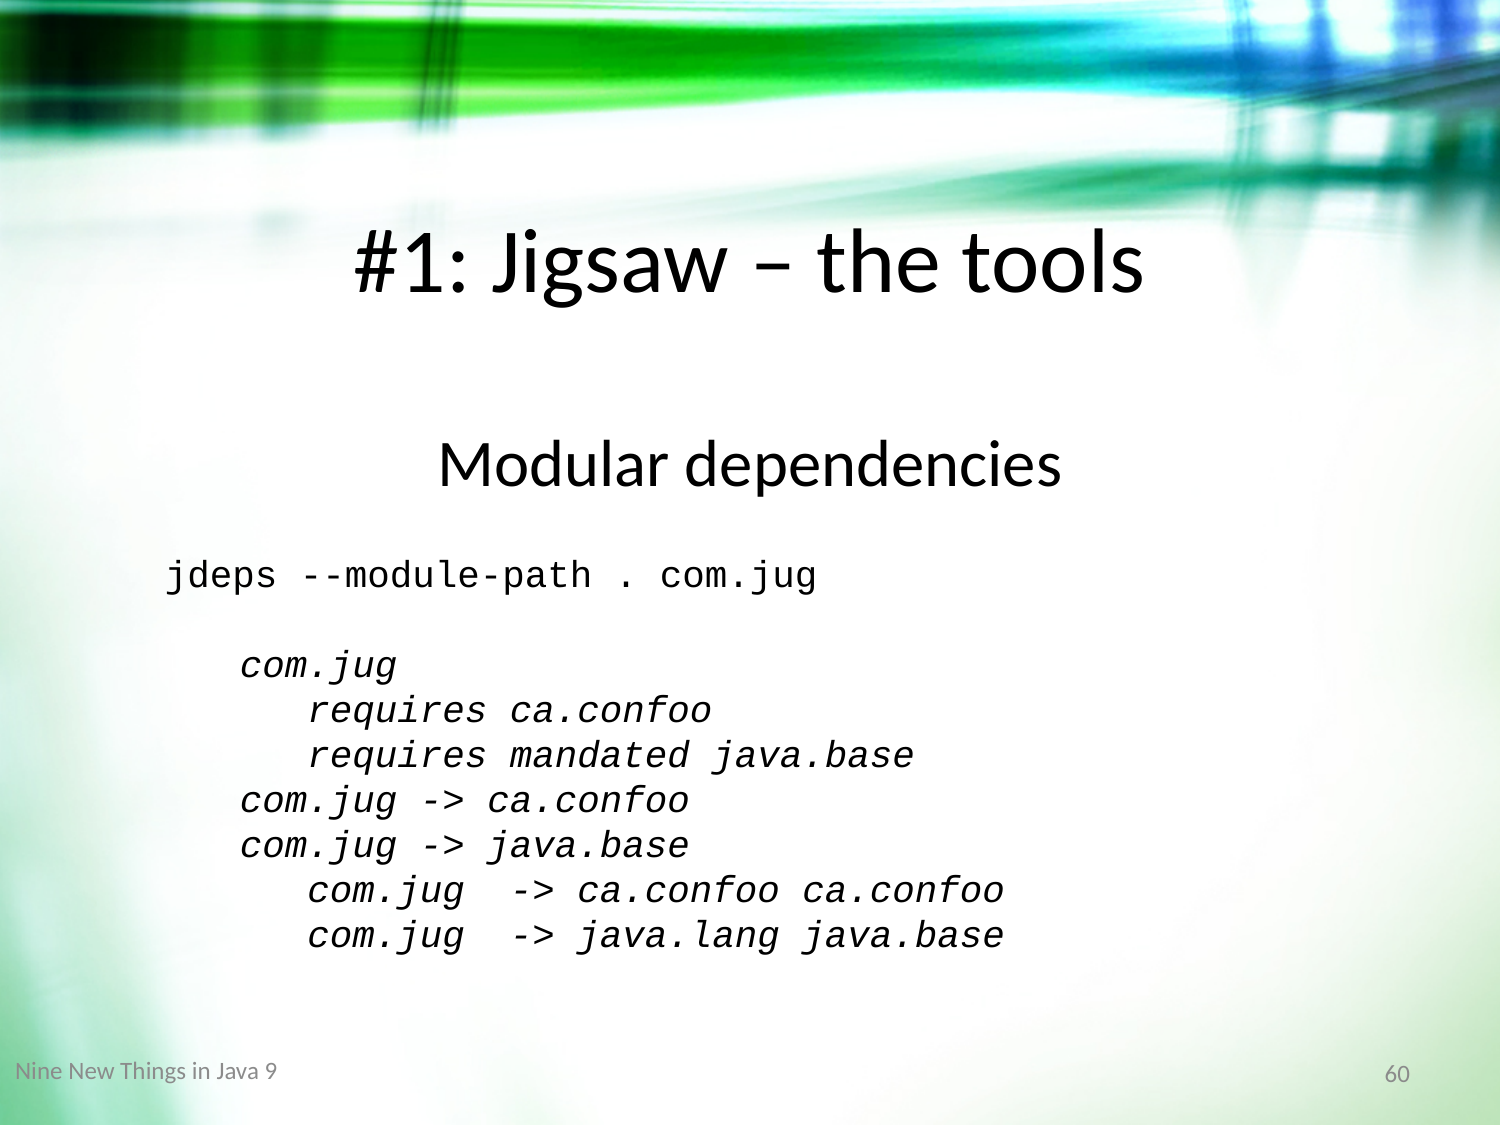

# #1: Jigsaw – the tools
Modular dependencies

	jdeps --module-path . com.jug

com.jug
   requires ca.confoo
   requires mandated java.base
com.jug -> ca.confoo
com.jug -> java.base
   com.jug  -> ca.confoo ca.confoo
   com.jug  -> java.lang java.base

Nine New Things in Java 9
60